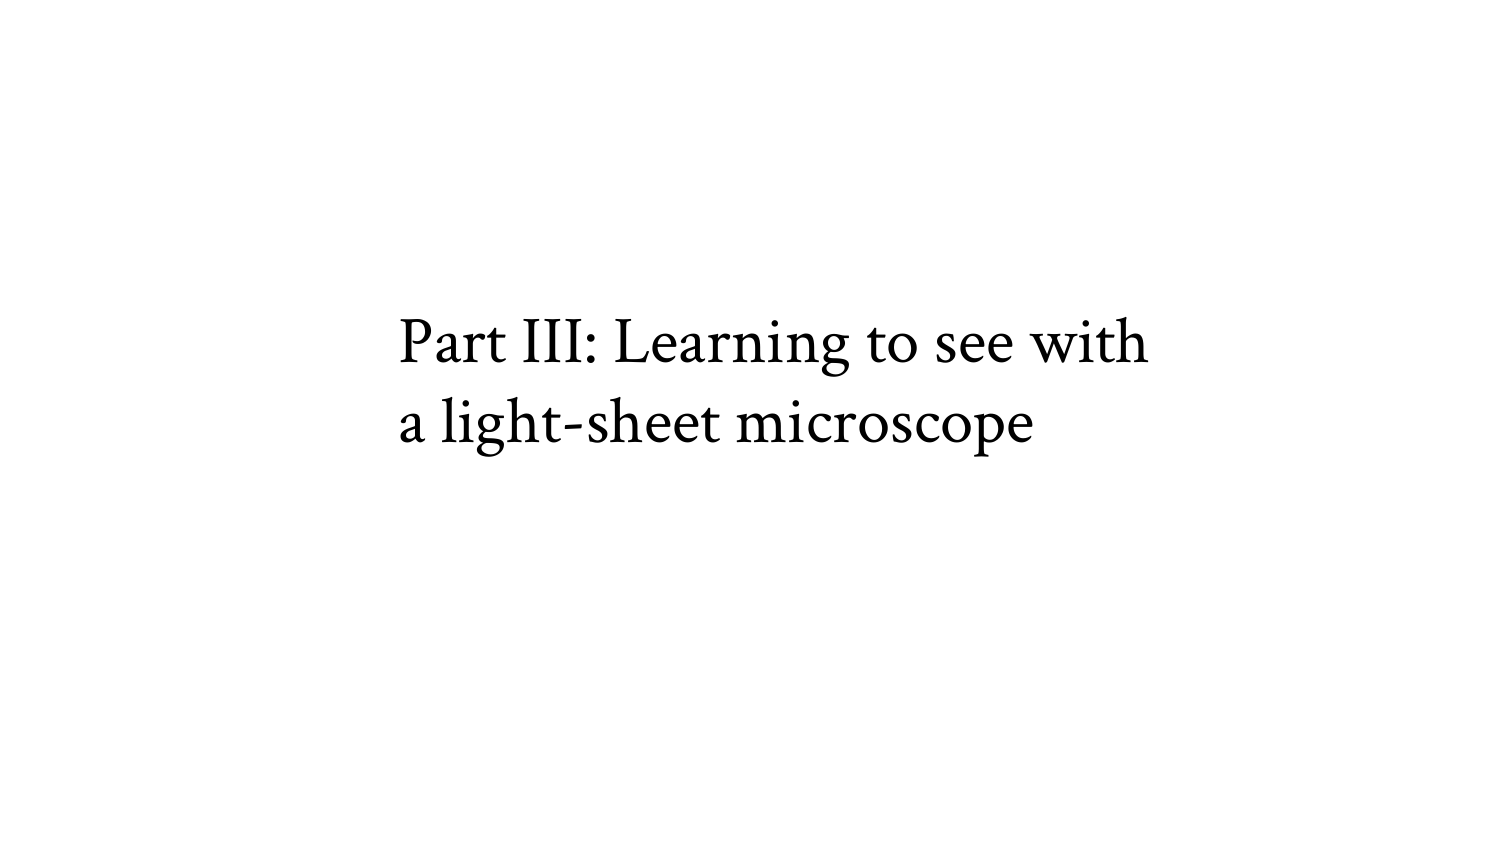

Part III: Learning to see with a light-sheet microscope